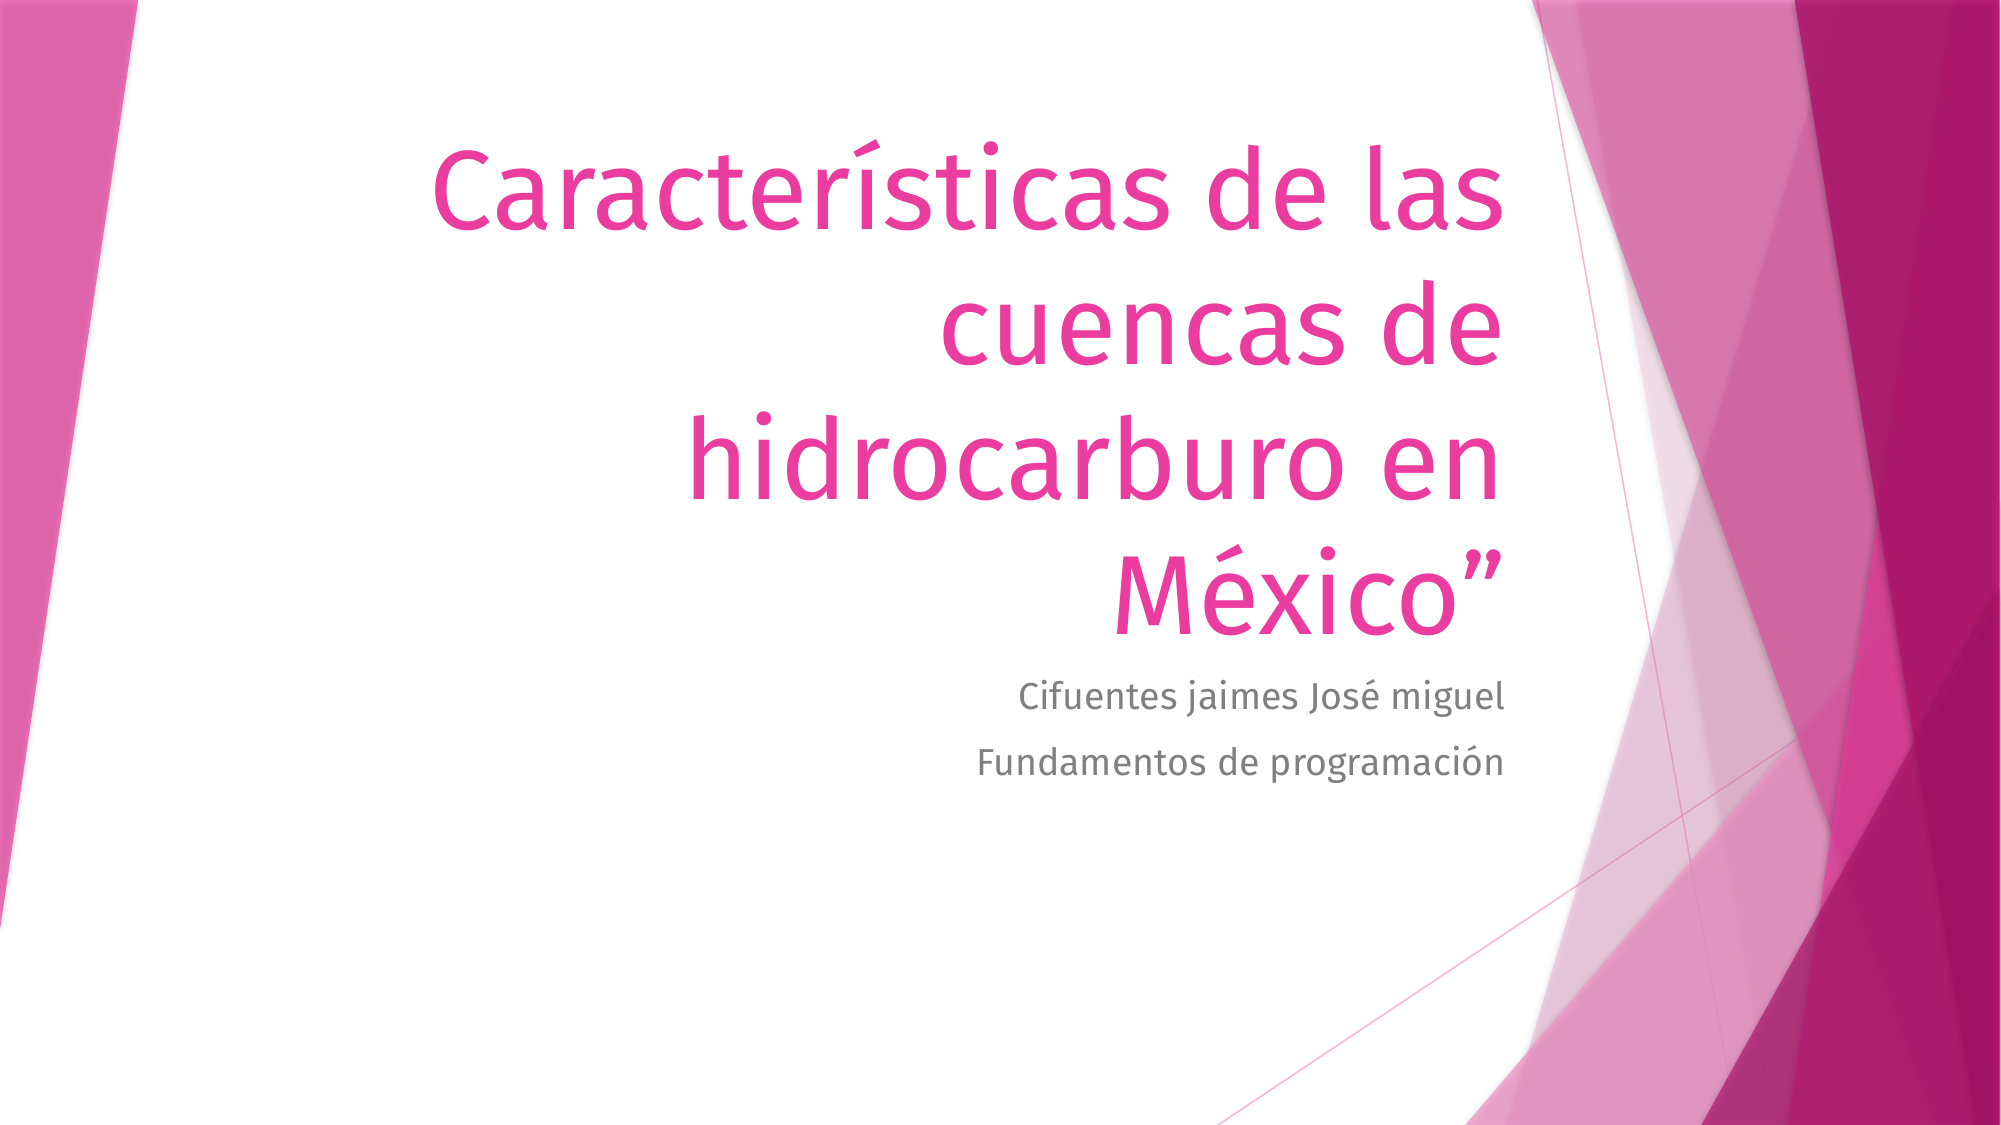

# Características de las cuencas de hidrocarburo en México”
Cifuentes jaimes José miguel
Fundamentos de programación